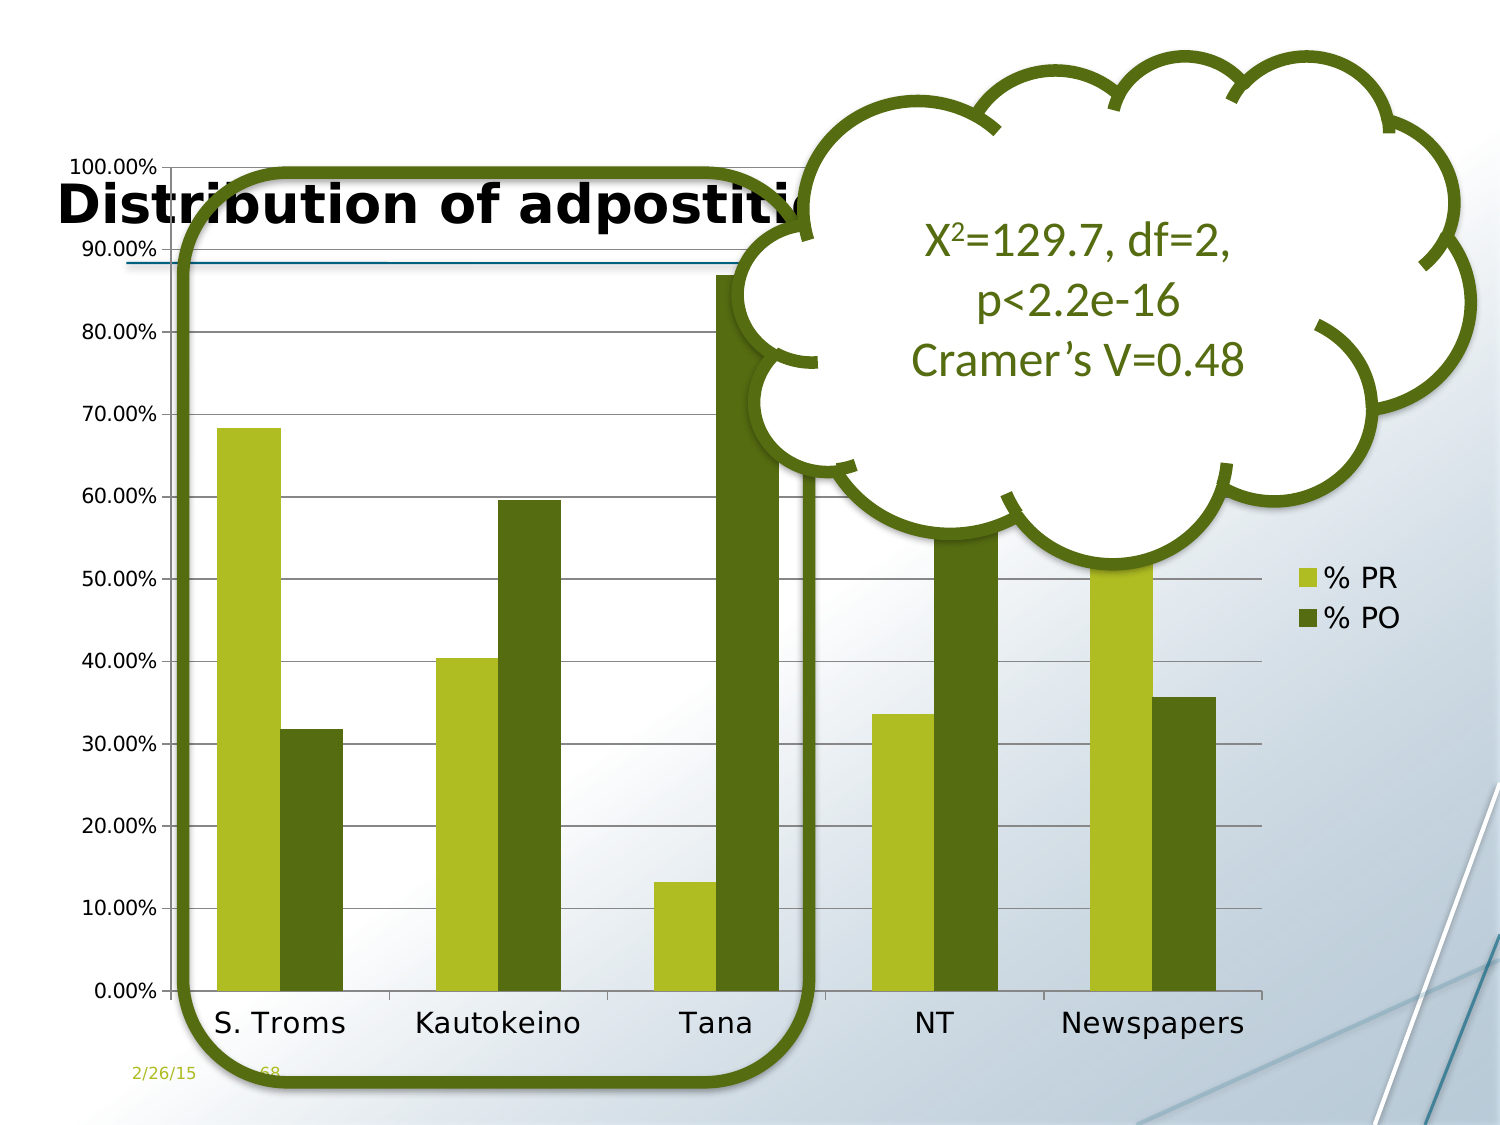

# Distribution of adpostitions
Х2=129.7, df=2, p<2.2e-16
Cramer’s V=0.48

### Chart

| Category | % PR | % PO |
|---|---|---|
| S. Troms | 0.683 | 0.317 |
| Kautokeino | 0.403 | 0.596 |
| Tana | 0.131 | 0.869 |
| NT | 0.336 | 0.664 |
| Newspapers | 0.644 | 0.356 |
2/26/15
68